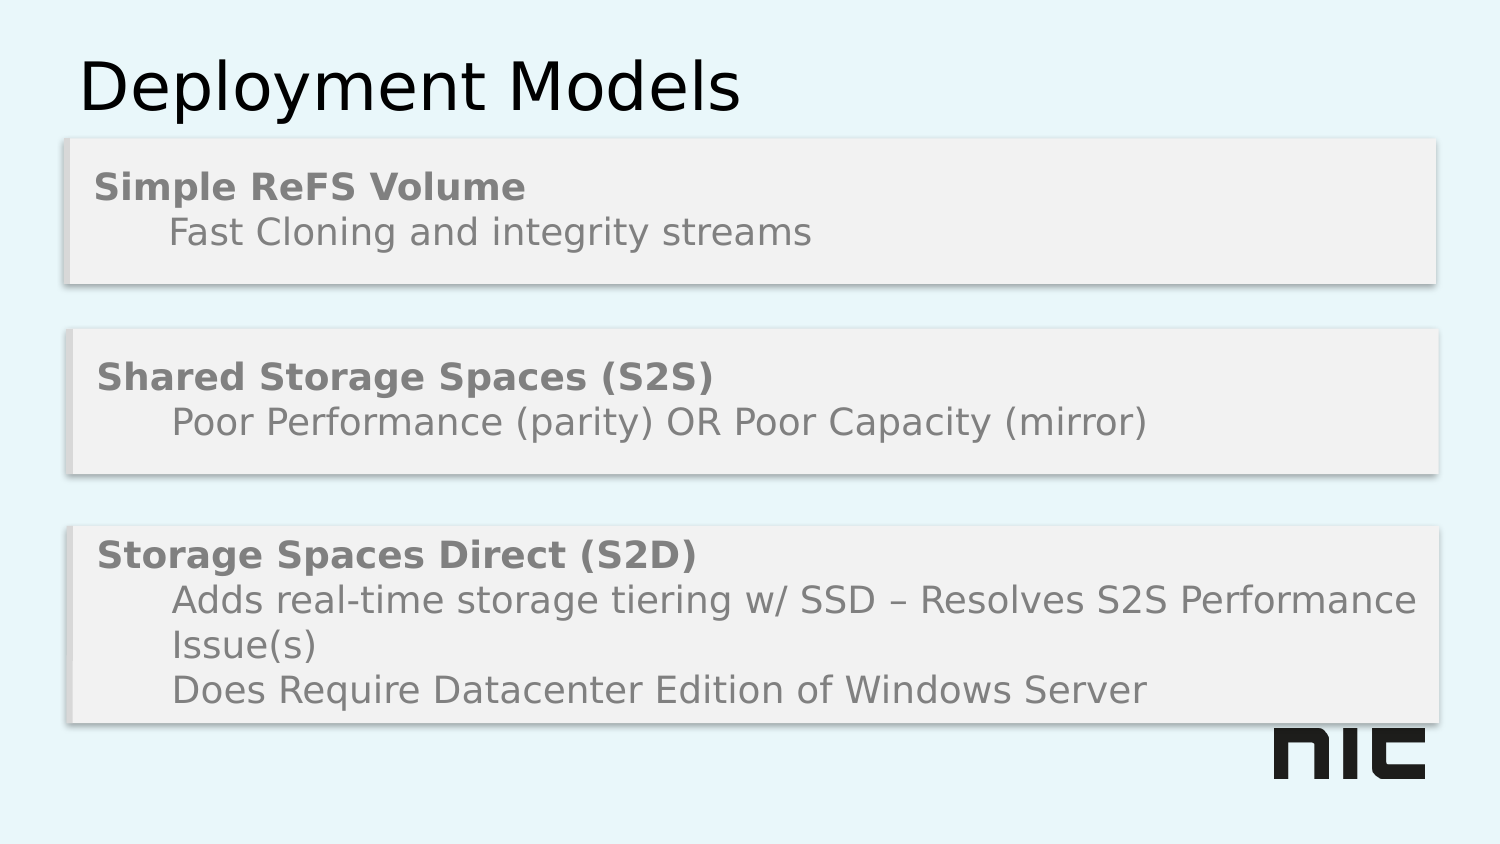

# Deployment Models
Simple ReFS Volume
Fast Cloning and integrity streams
Shared Storage Spaces (S2S)
Poor Performance (parity) OR Poor Capacity (mirror)
Storage Spaces Direct (S2D)
Adds real-time storage tiering w/ SSD – Resolves S2S Performance Issue(s)
Does Require Datacenter Edition of Windows Server